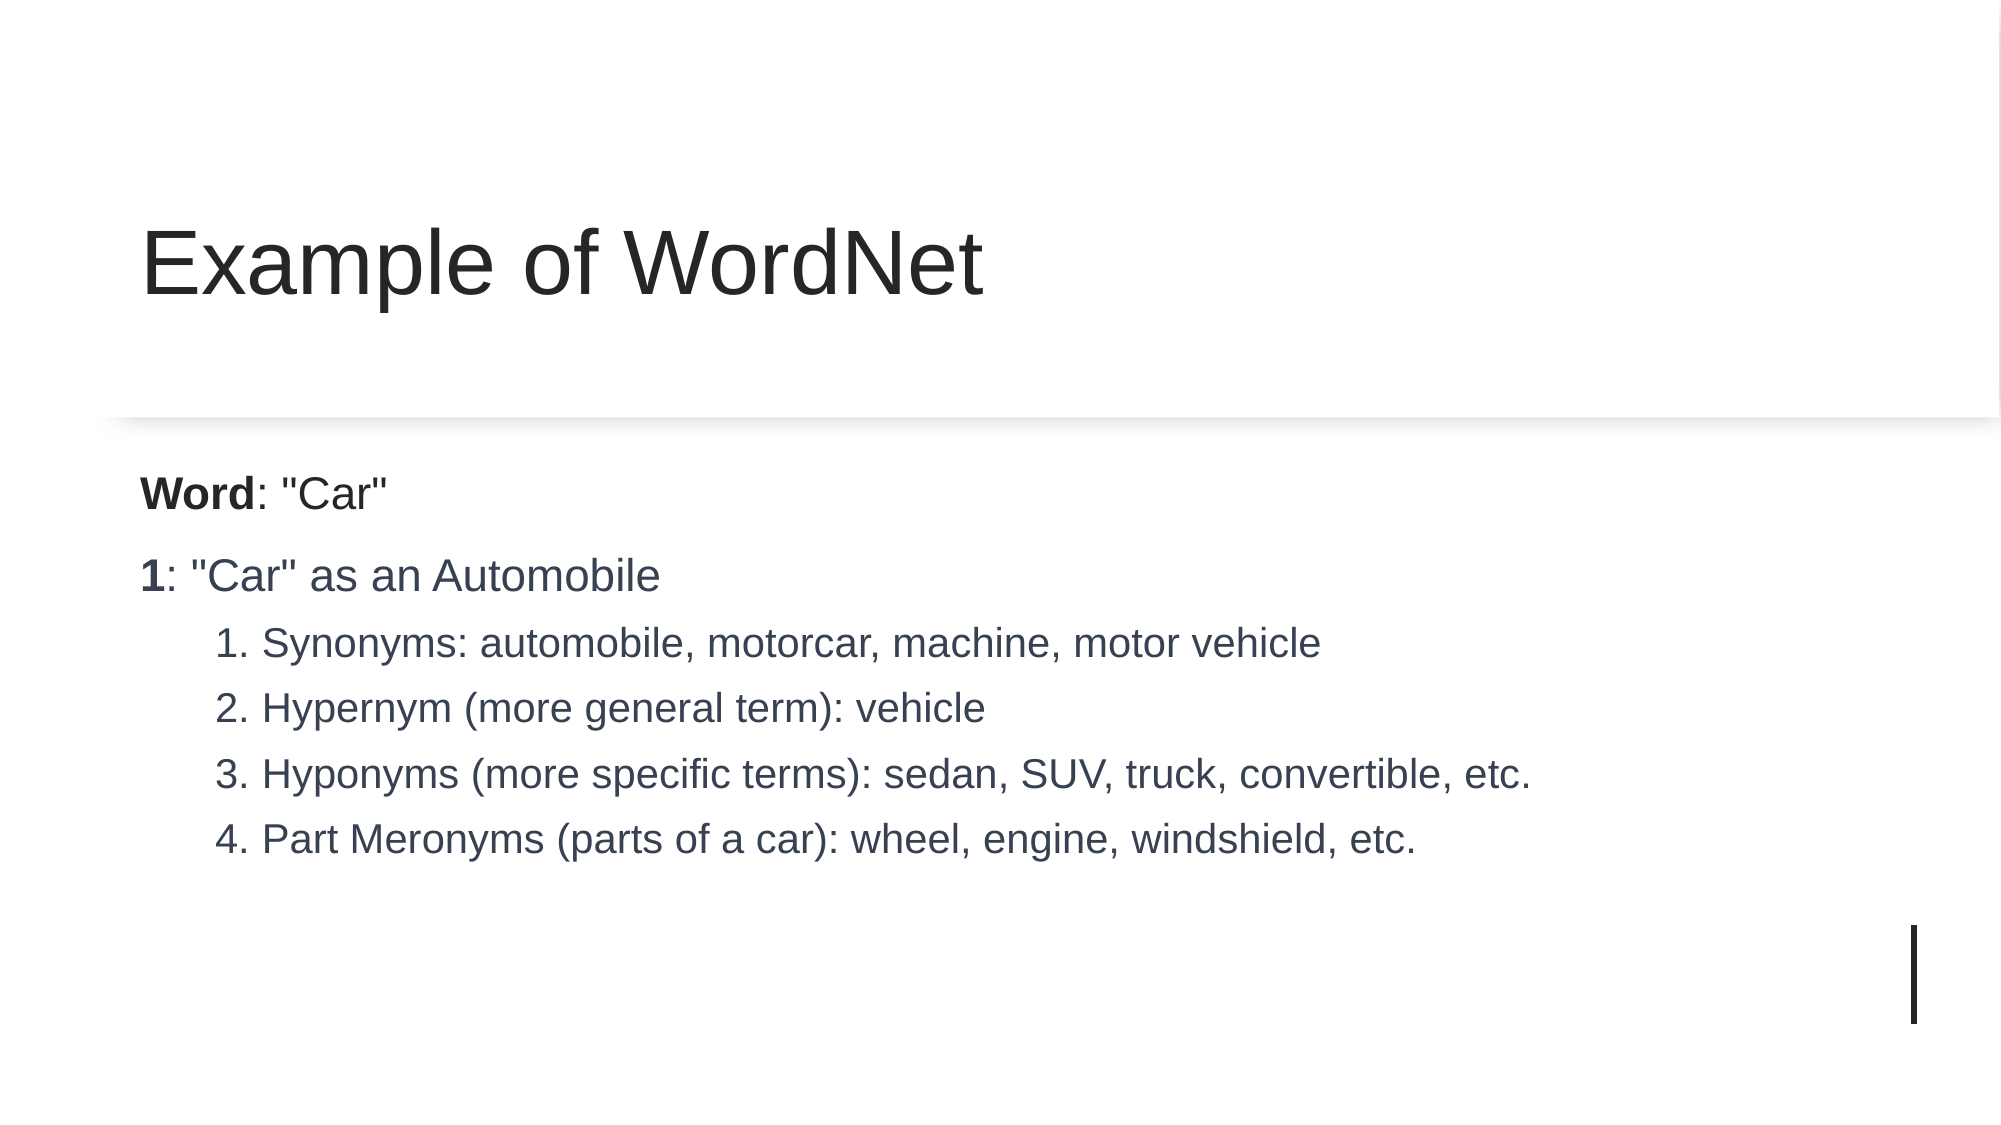

# Example of WordNet
Word: "Car"
1: "Car" as an Automobile
Synonyms: automobile, motorcar, machine, motor vehicle
Hypernym (more general term): vehicle
Hyponyms (more specific terms): sedan, SUV, truck, convertible, etc.
Part Meronyms (parts of a car): wheel, engine, windshield, etc.